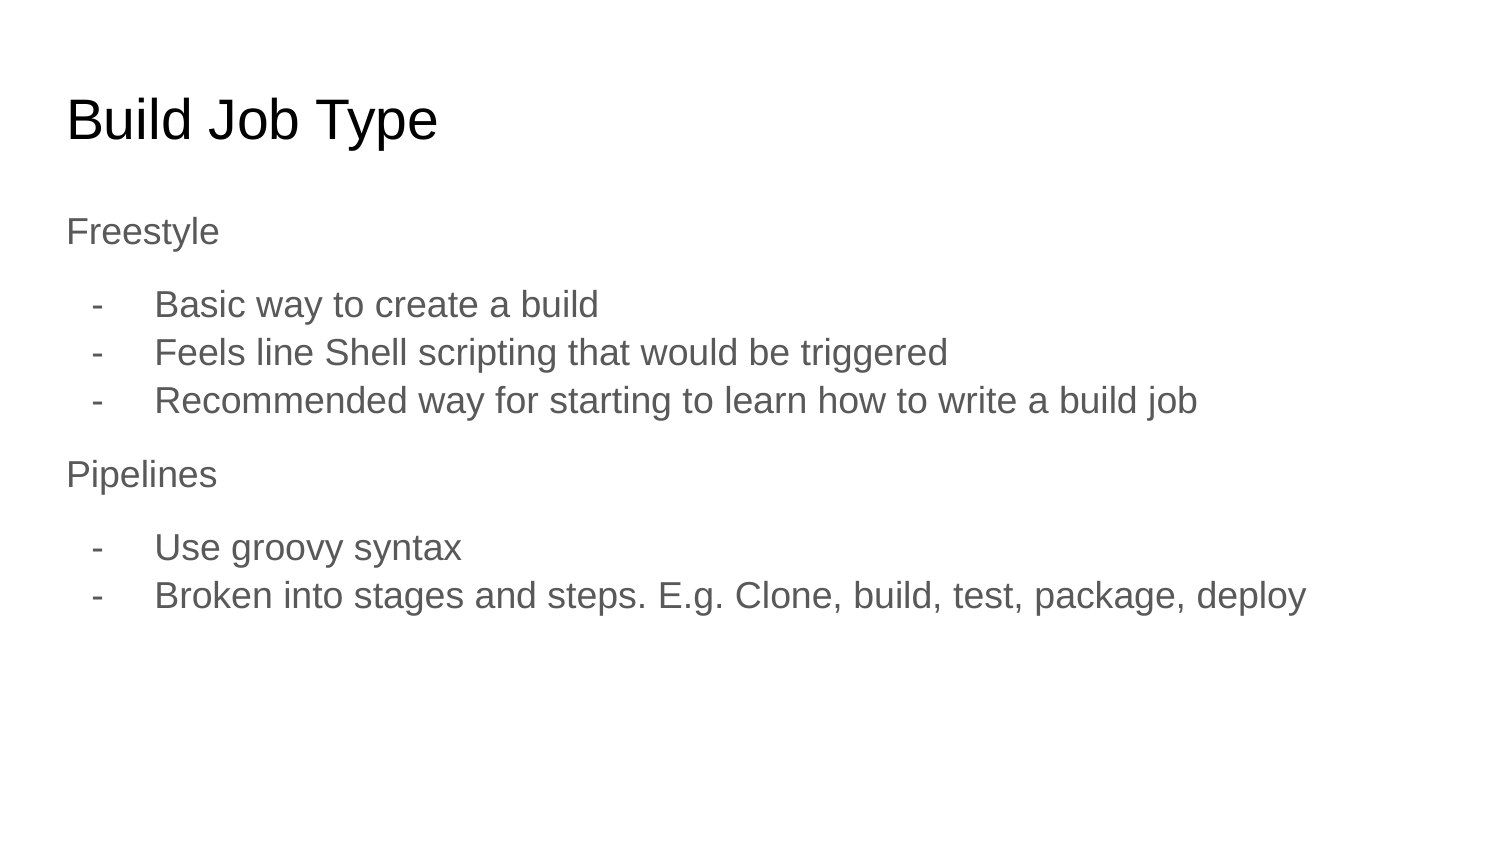

# Build Job Type
Freestyle
Basic way to create a build
Feels line Shell scripting that would be triggered
Recommended way for starting to learn how to write a build job
Pipelines
Use groovy syntax
Broken into stages and steps. E.g. Clone, build, test, package, deploy